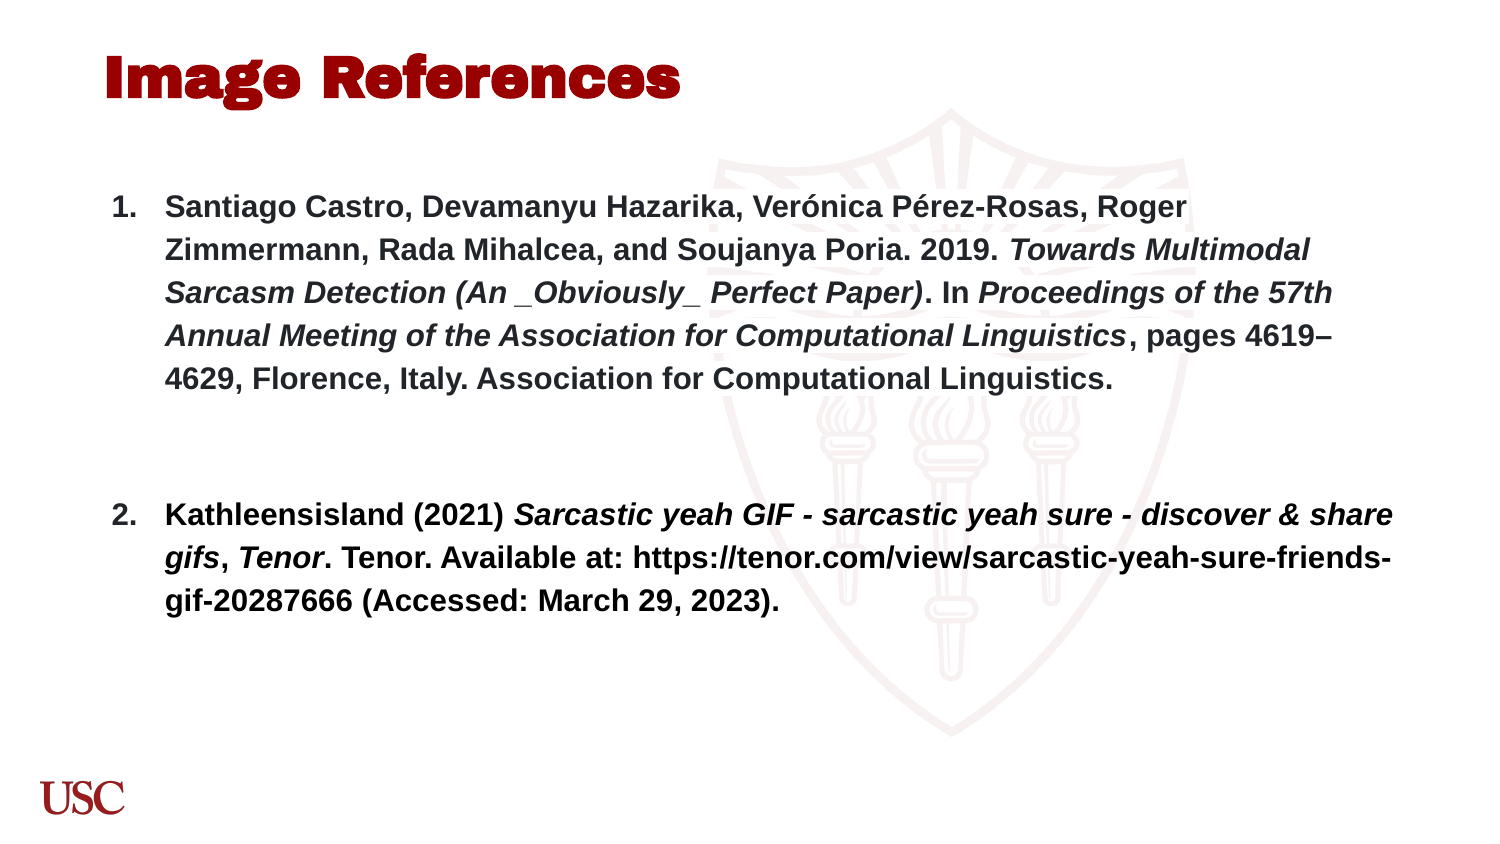

Image References
Santiago Castro, Devamanyu Hazarika, Verónica Pérez-Rosas, Roger Zimmermann, Rada Mihalcea, and Soujanya Poria. 2019. Towards Multimodal Sarcasm Detection (An _Obviously_ Perfect Paper). In Proceedings of the 57th Annual Meeting of the Association for Computational Linguistics, pages 4619–4629, Florence, Italy. Association for Computational Linguistics.

Kathleensisland (2021) Sarcastic yeah GIF - sarcastic yeah sure - discover & share gifs, Tenor. Tenor. Available at: https://tenor.com/view/sarcastic-yeah-sure-friends-gif-20287666 (Accessed: March 29, 2023).